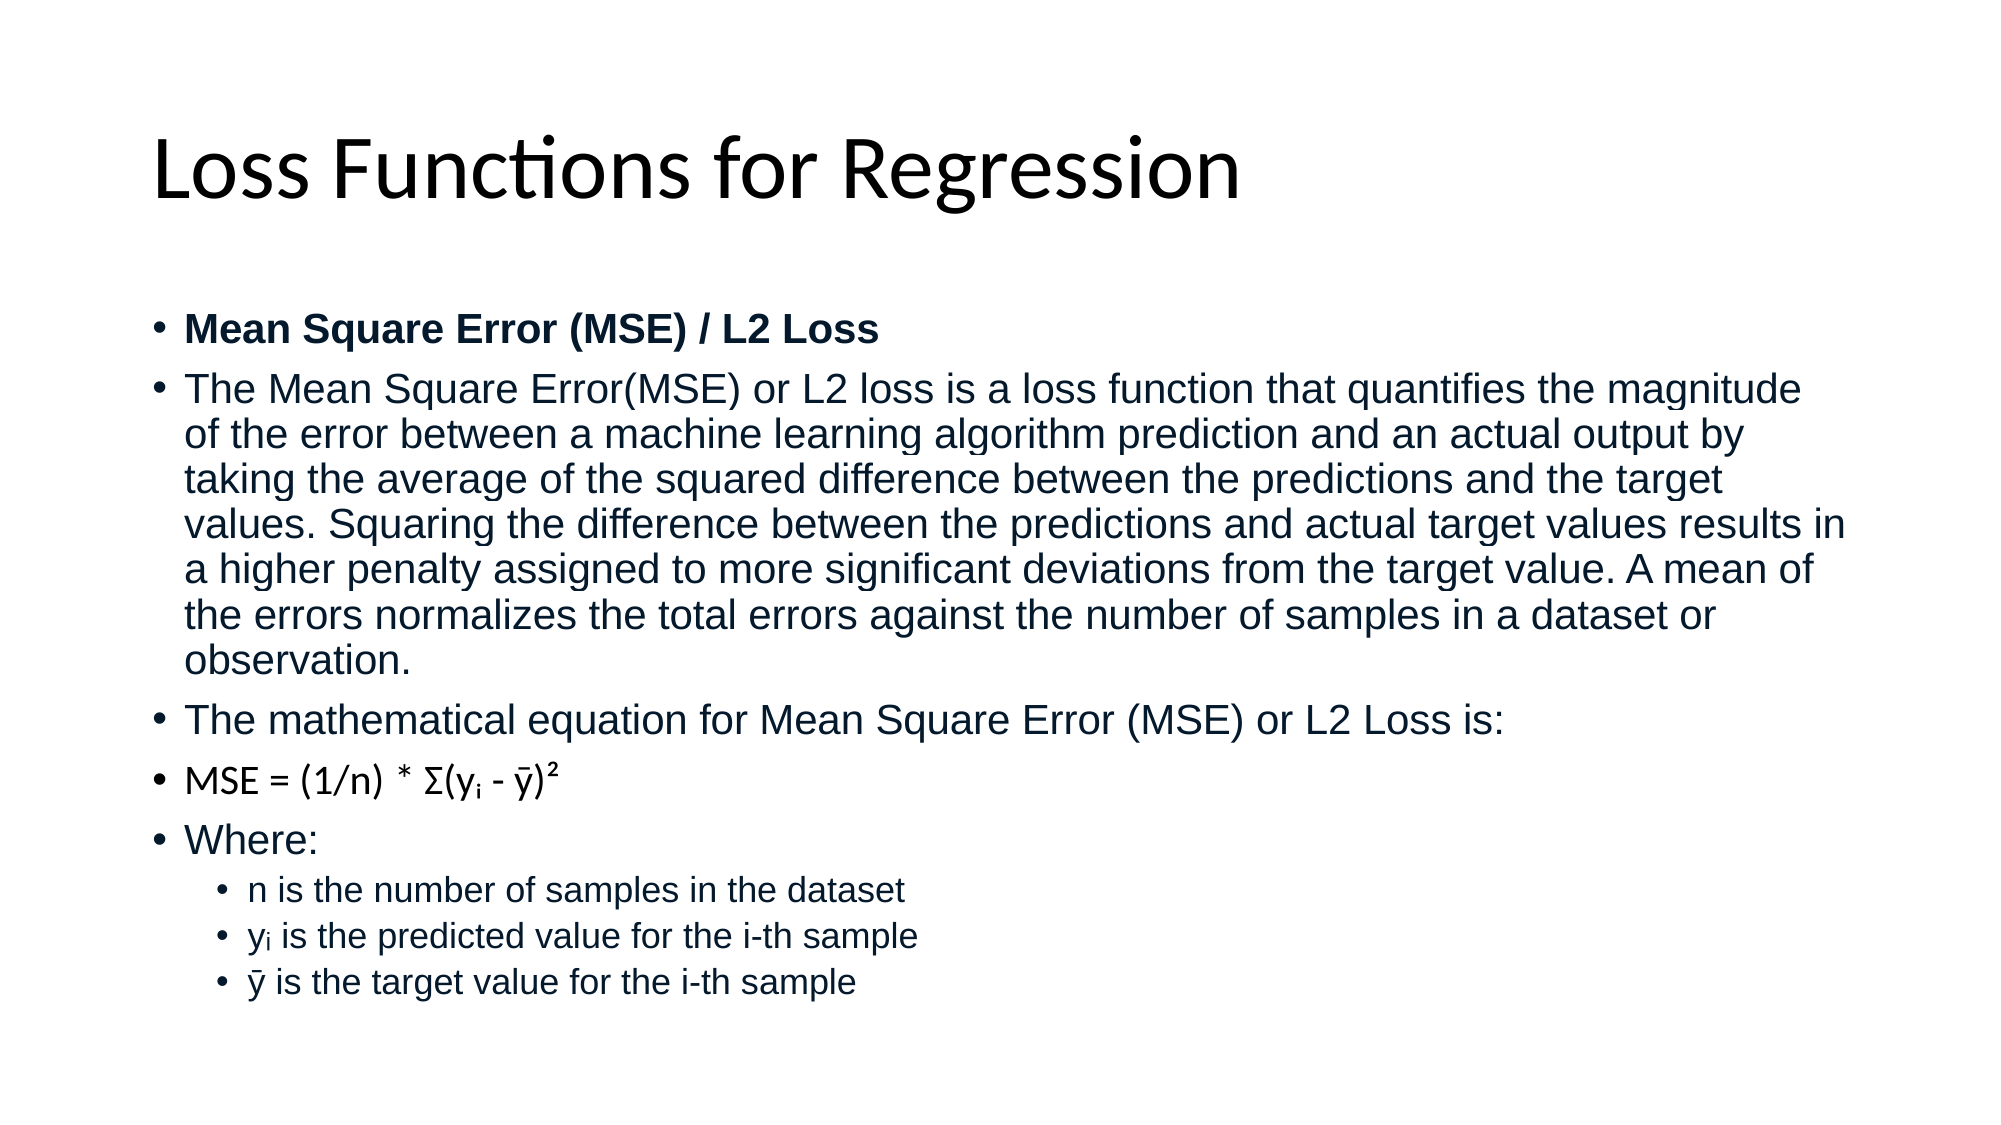

# Loss Functions for Regression
Mean Square Error (MSE) / L2 Loss
The Mean Square Error(MSE) or L2 loss is a loss function that quantifies the magnitude of the error between a machine learning algorithm prediction and an actual output by taking the average of the squared difference between the predictions and the target values. Squaring the difference between the predictions and actual target values results in a higher penalty assigned to more significant deviations from the target value. A mean of the errors normalizes the total errors against the number of samples in a dataset or observation.
The mathematical equation for Mean Square Error (MSE) or L2 Loss is:
MSE = (1/n) * Σ(yᵢ - ȳ)²
Where:
n is the number of samples in the dataset
yᵢ is the predicted value for the i-th sample
ȳ is the target value for the i-th sample